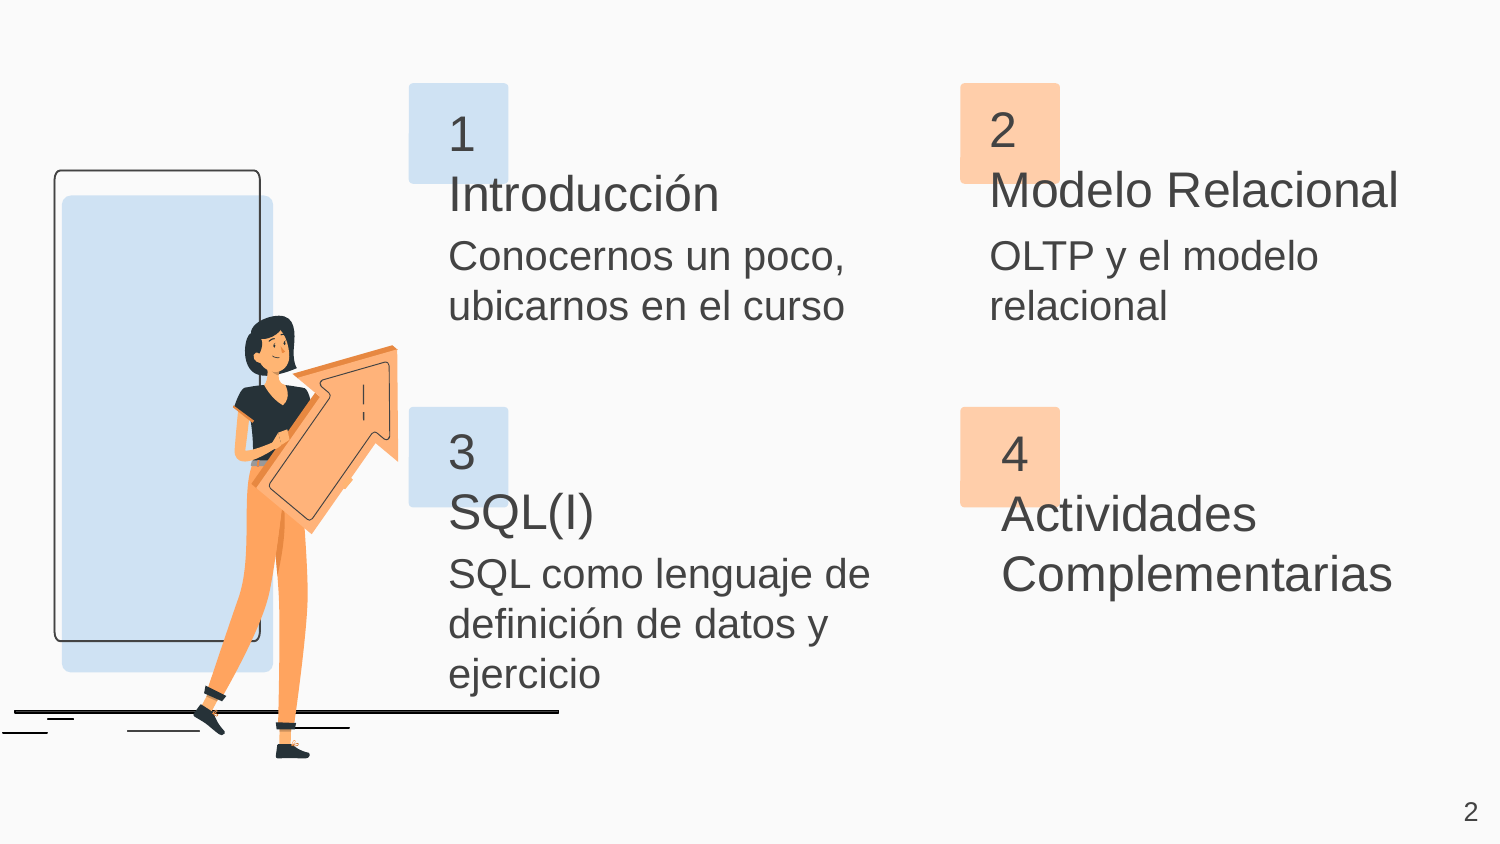

# 1 Introducción
Conocernos un poco, ubicarnos en el curso
OLTP y el modelo relacional
2
Modelo Relacional

3
SQL(I)
SQL como lenguaje de definición de datos y ejercicio
4
Actividades Complementarias
2